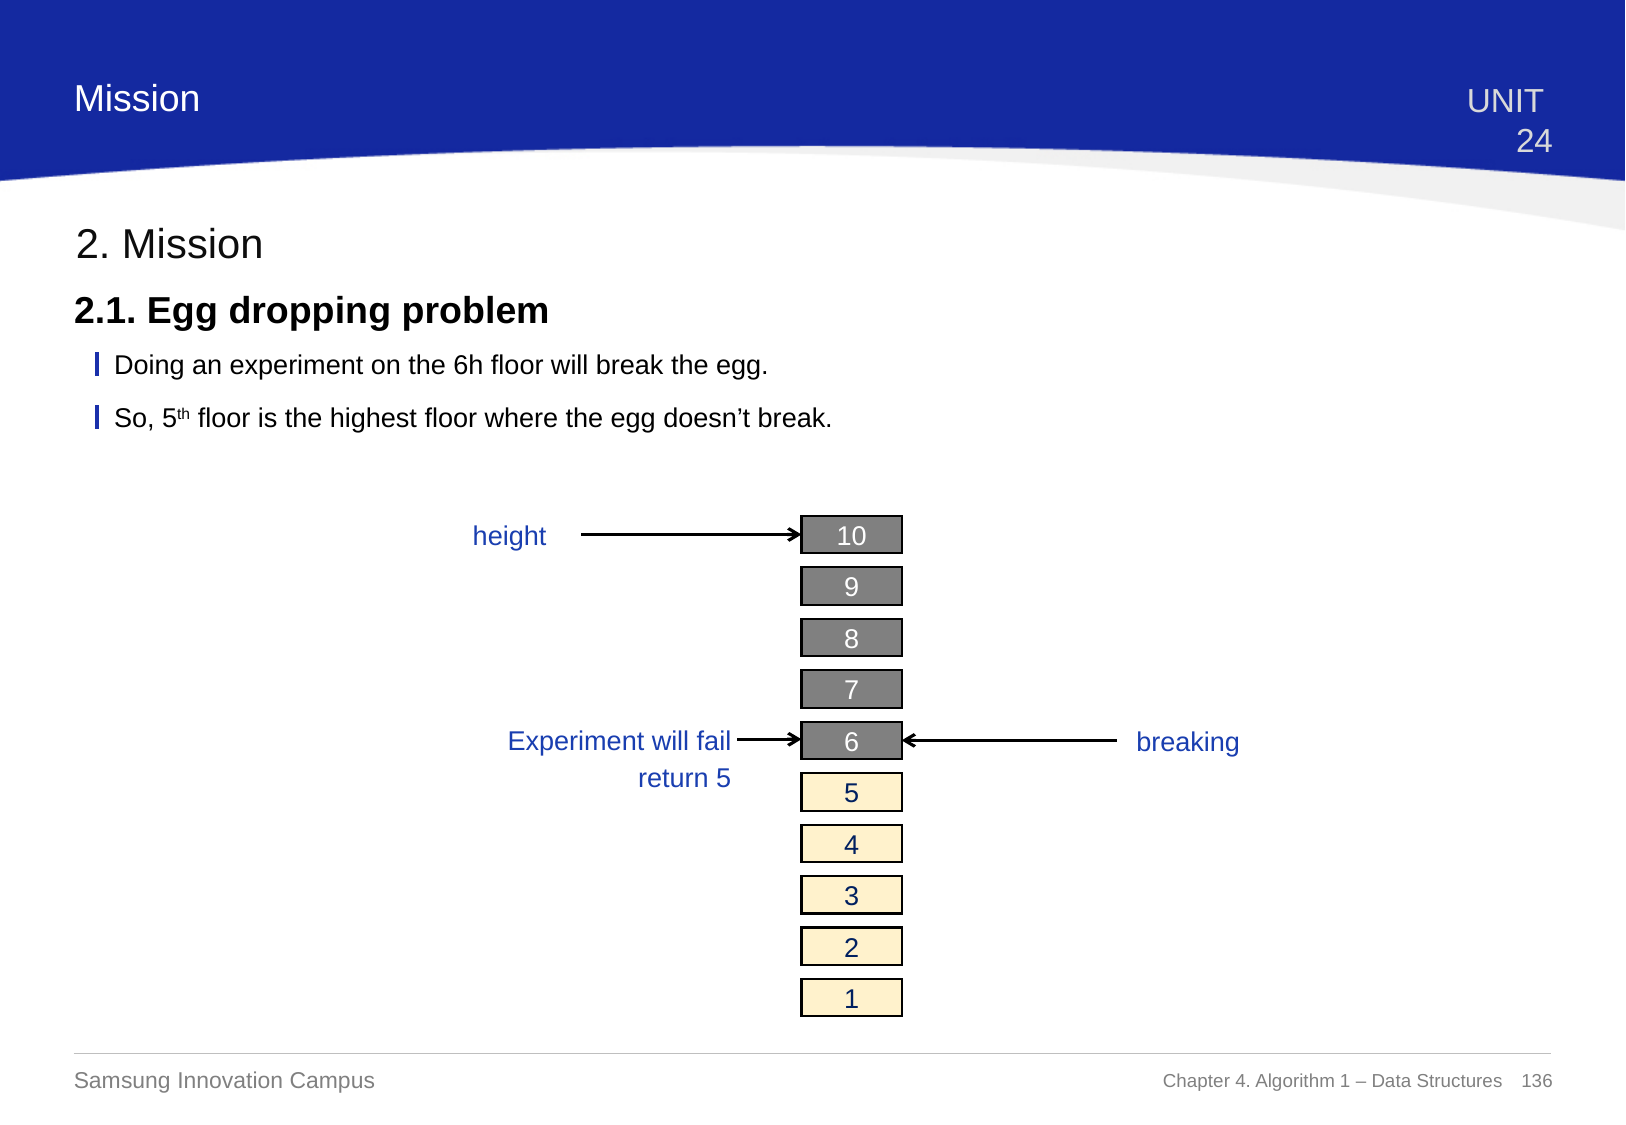

Mission
UNIT  24
2. Mission
2.1. Egg dropping problem
Doing an experiment on the 6h floor will break the egg.
So, 5th floor is the highest floor where the egg doesn’t break.
height
10
9
8
7
breaking
Experiment will fail
6
return 5
5
4
3
2
1